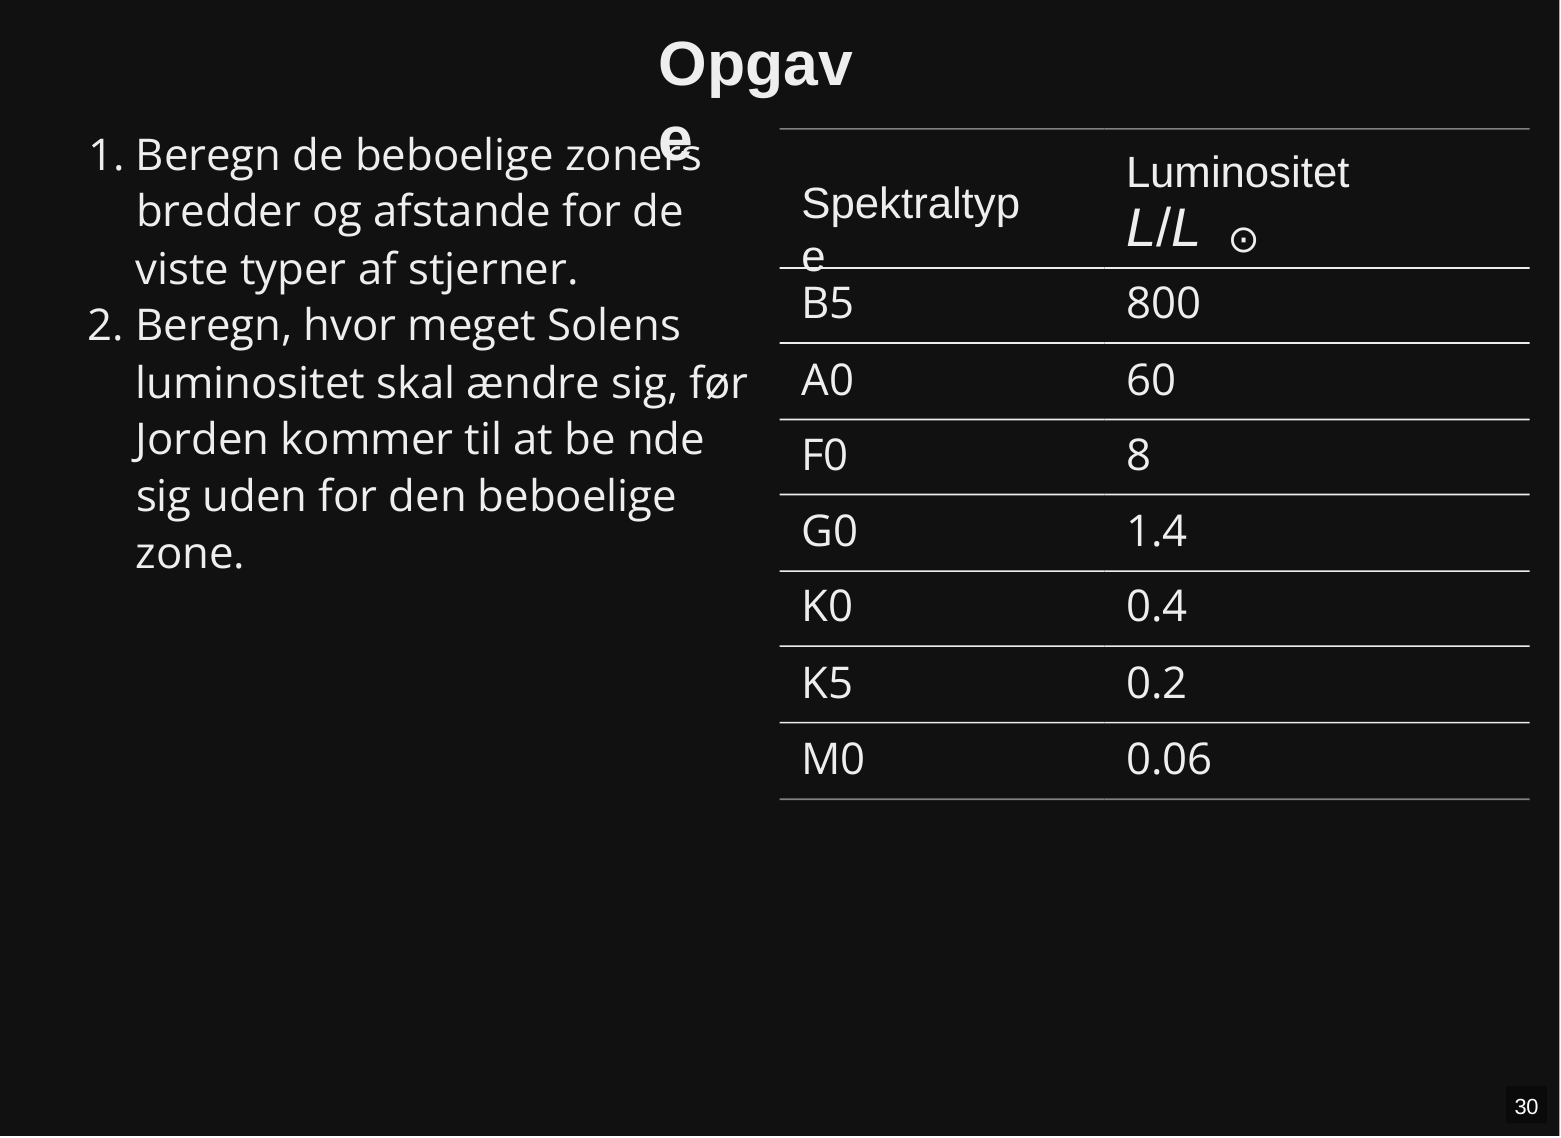

Opgave
1. Beregn de beboelige zoners

Luminositet
Spektraltype
bredder og afstande for de
L/L
⊙
viste typer af stjerner.

B5
800
2. Beregn, hvor meget Solens

A0
60
luminositet skal ændre sig, før
Jorden kommer til at be nde

F0
8
sig uden for den beboelige

G0
1.4
zone.

K0
0.4

K5
0.2

M0
0.06

30